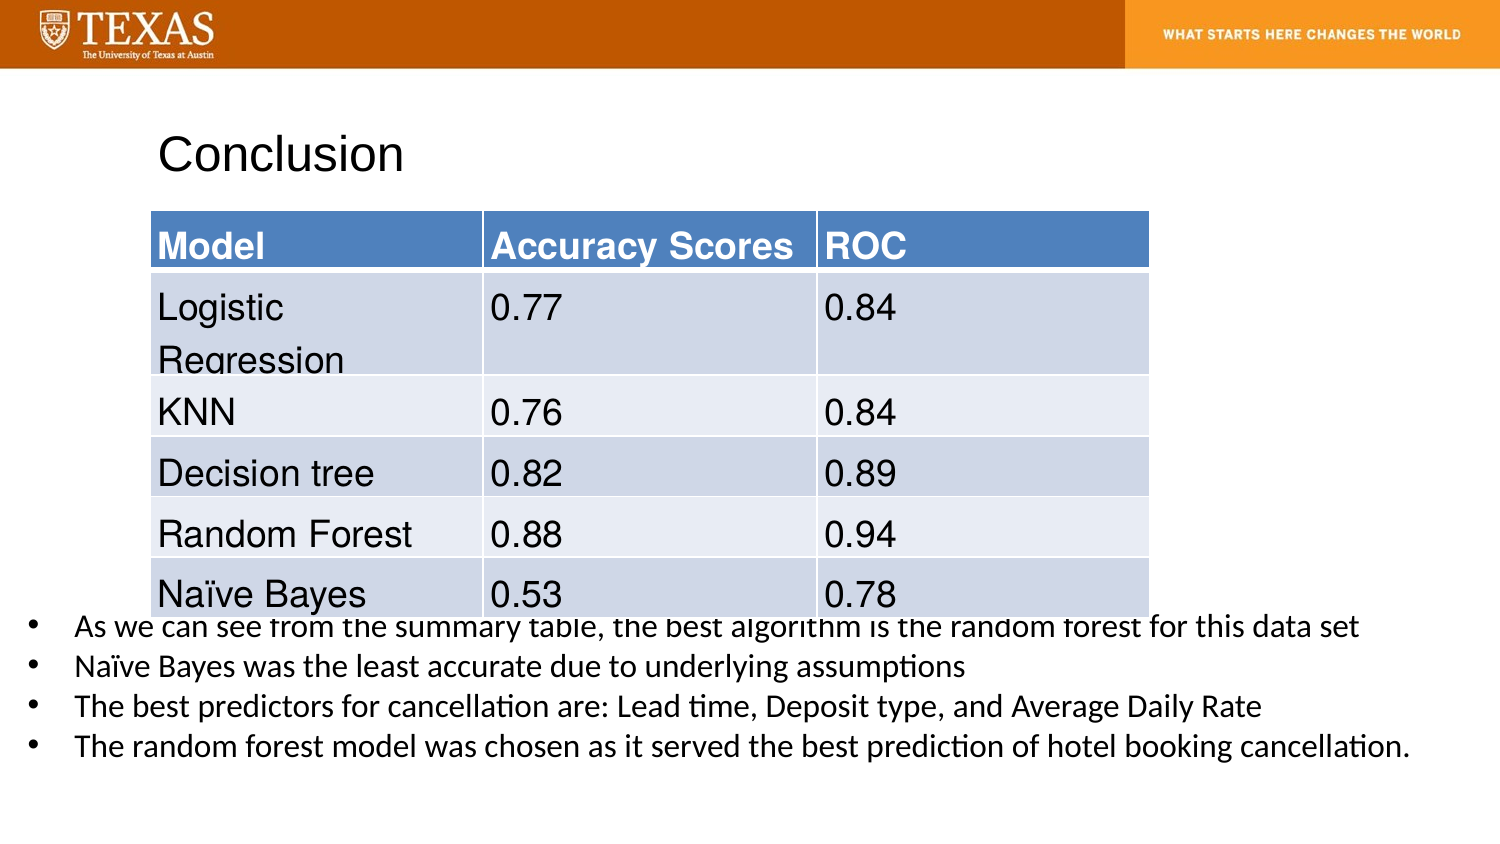

# Conclusion
| Model | Accuracy Scores | ROC |
| --- | --- | --- |
| Logistic Regression | 0.77 | 0.84 |
| KNN | 0.76 | 0.84 |
| Decision tree | 0.82 | 0.89 |
| Random Forest | 0.88 | 0.94 |
| Naïve Bayes | 0.53 | 0.78 |
As we can see from the summary table, the best algorithm is the random forest for this data set
Naïve Bayes was the least accurate due to underlying assumptions
The best predictors for cancellation are: Lead time, Deposit type, and Average Daily Rate
The random forest model was chosen as it served the best prediction of hotel booking cancellation.